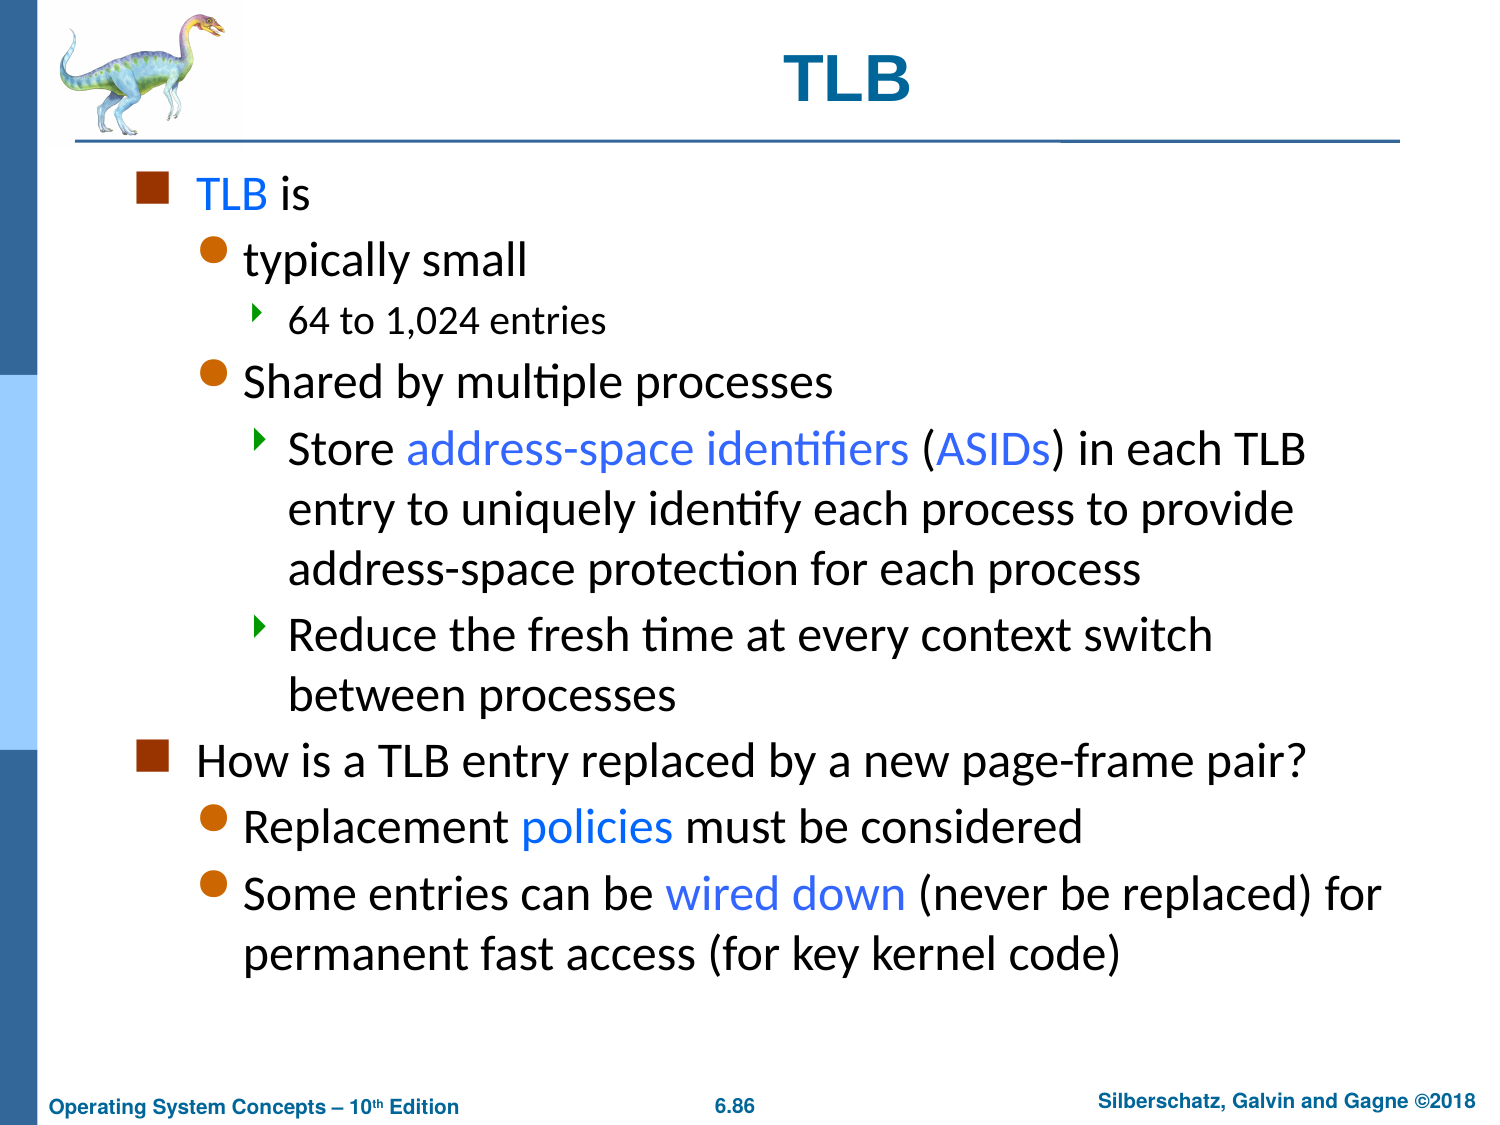

# TLB
TLB is
typically small
64 to 1,024 entries
Shared by multiple processes
Store address-space identifiers (ASIDs) in each TLB entry to uniquely identify each process to provide address-space protection for each process
Reduce the fresh time at every context switch between processes
How is a TLB entry replaced by a new page-frame pair?
Replacement policies must be considered
Some entries can be wired down (never be replaced) for permanent fast access (for key kernel code)